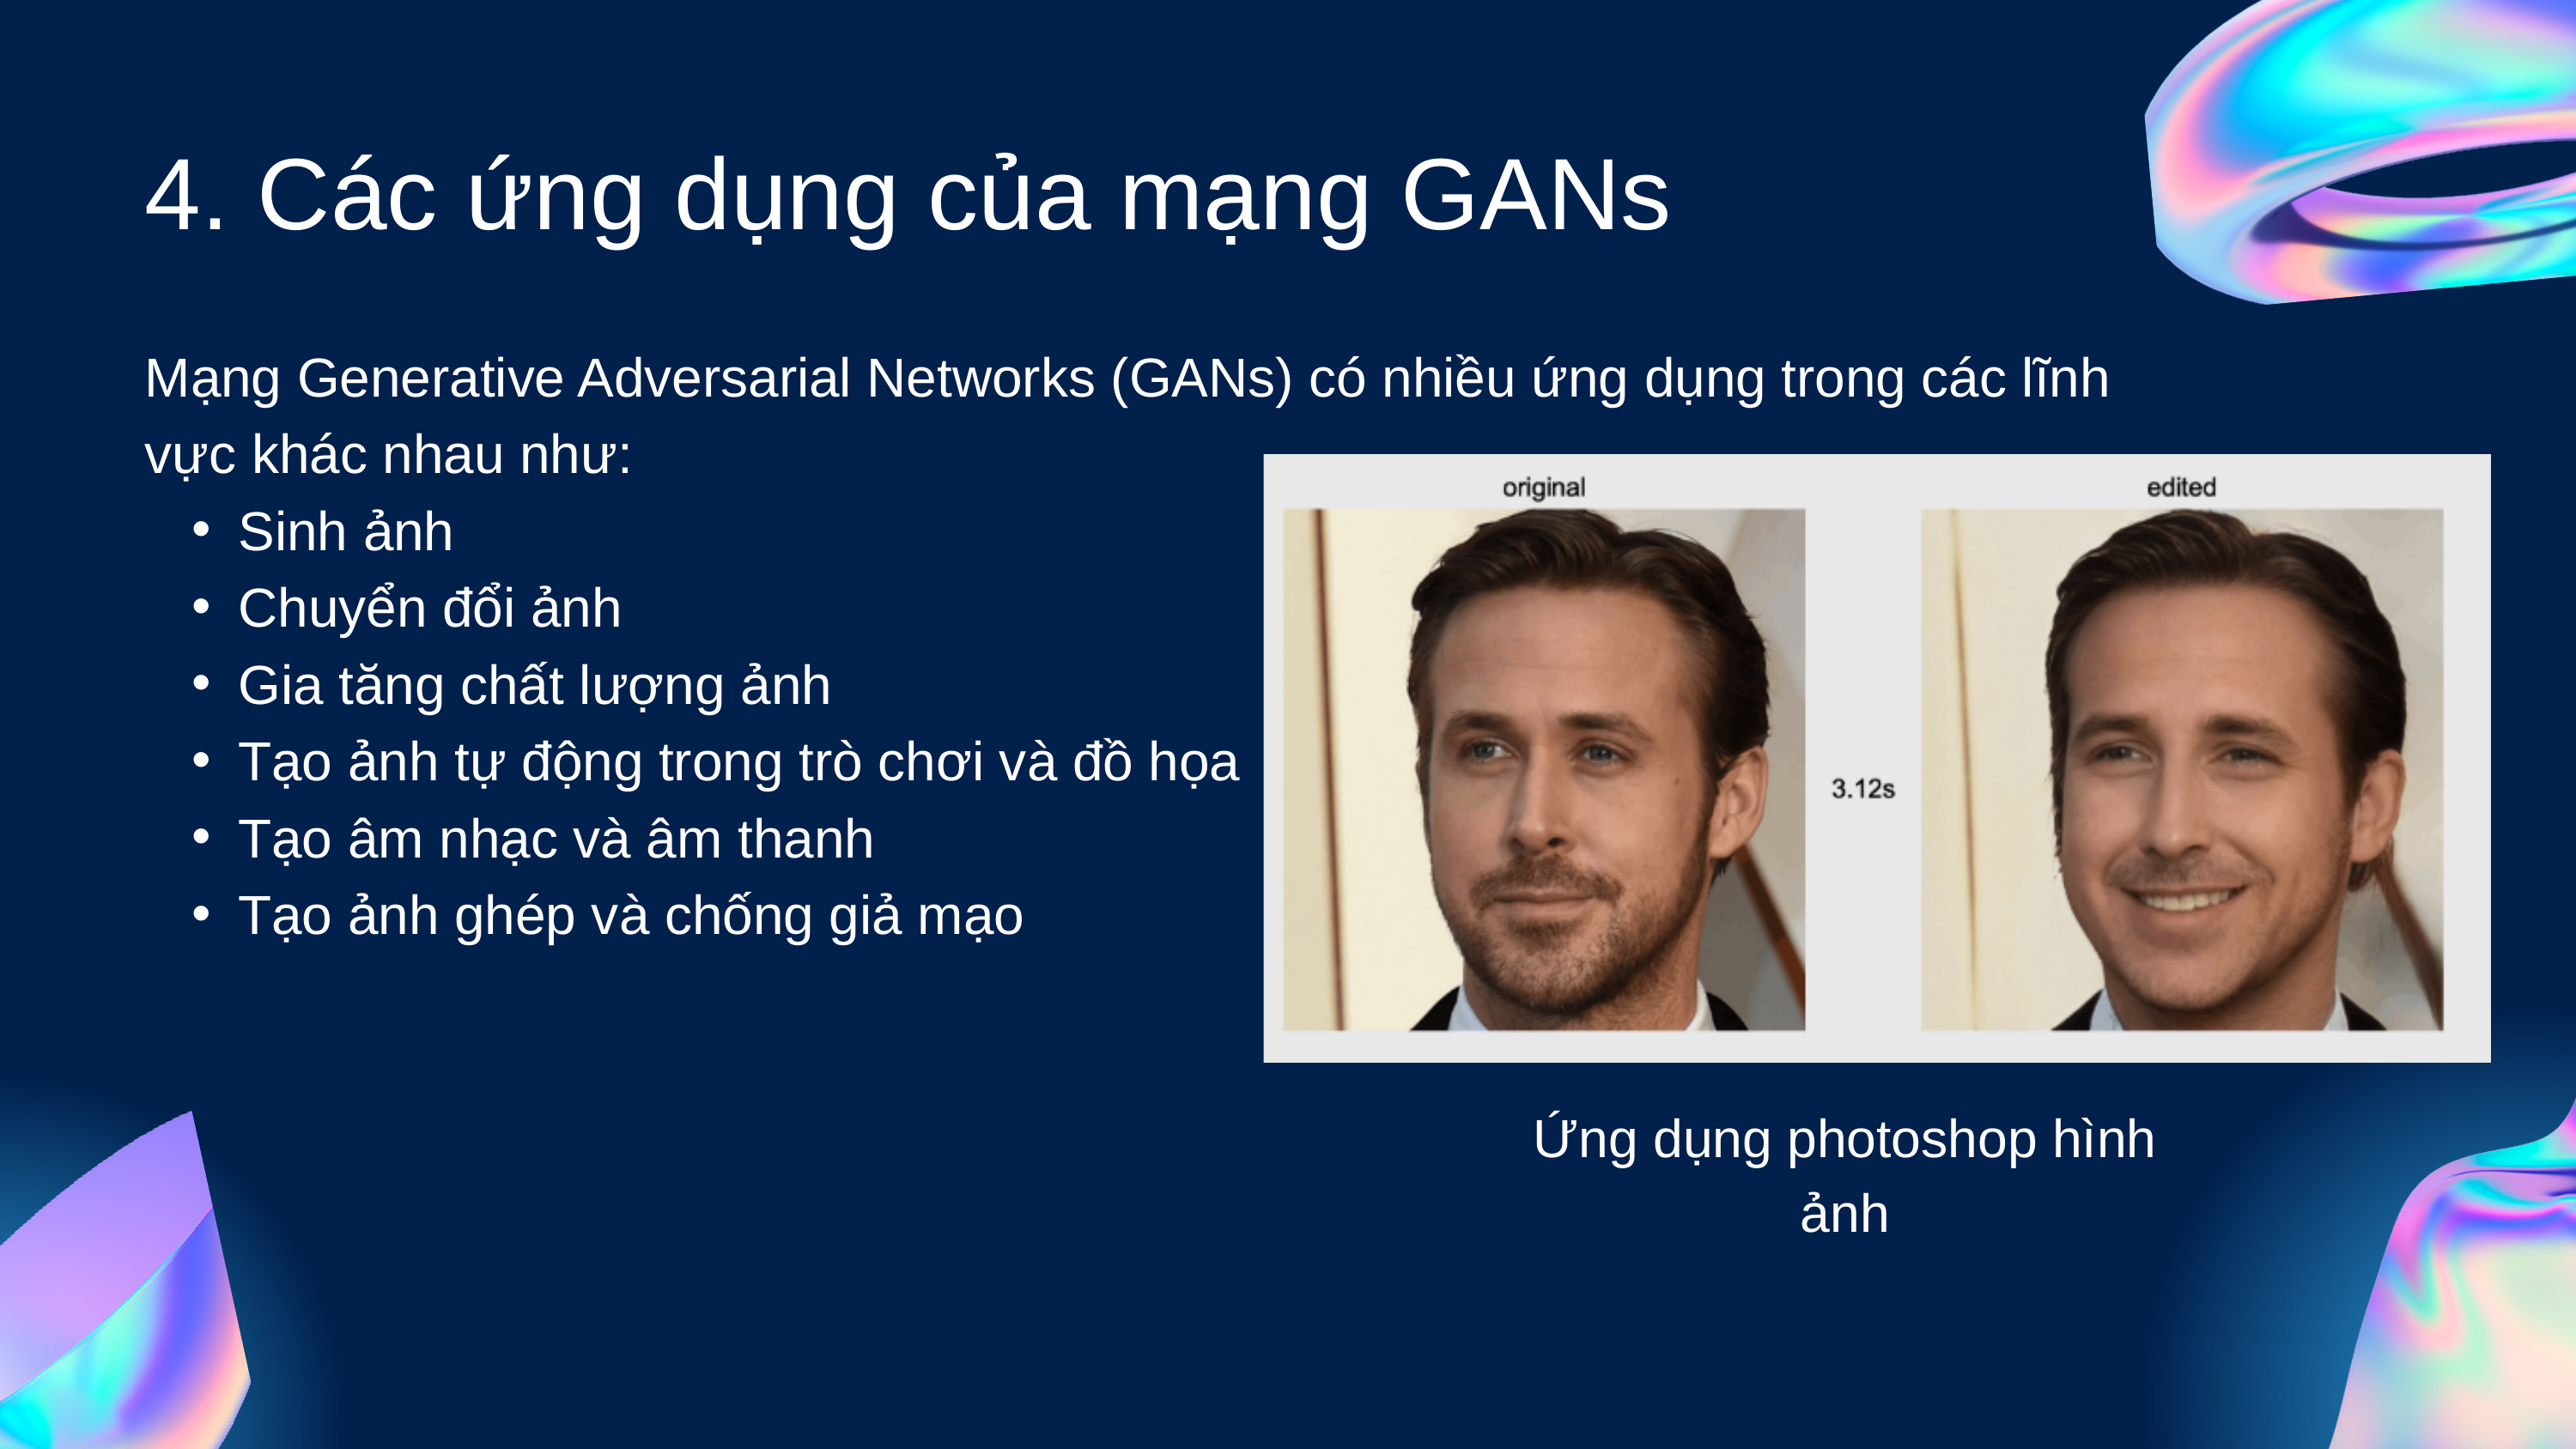

4. Các ứng dụng của mạng GANs
Mạng Generative Adversarial Networks (GANs) có nhiều ứng dụng trong các lĩnh vực khác nhau như:
Sinh ảnh
Chuyển đổi ảnh
Gia tăng chất lượng ảnh
Tạo ảnh tự động trong trò chơi và đồ họa
Tạo âm nhạc và âm thanh
Tạo ảnh ghép và chống giả mạo

Ứng dụng photoshop hình ảnh